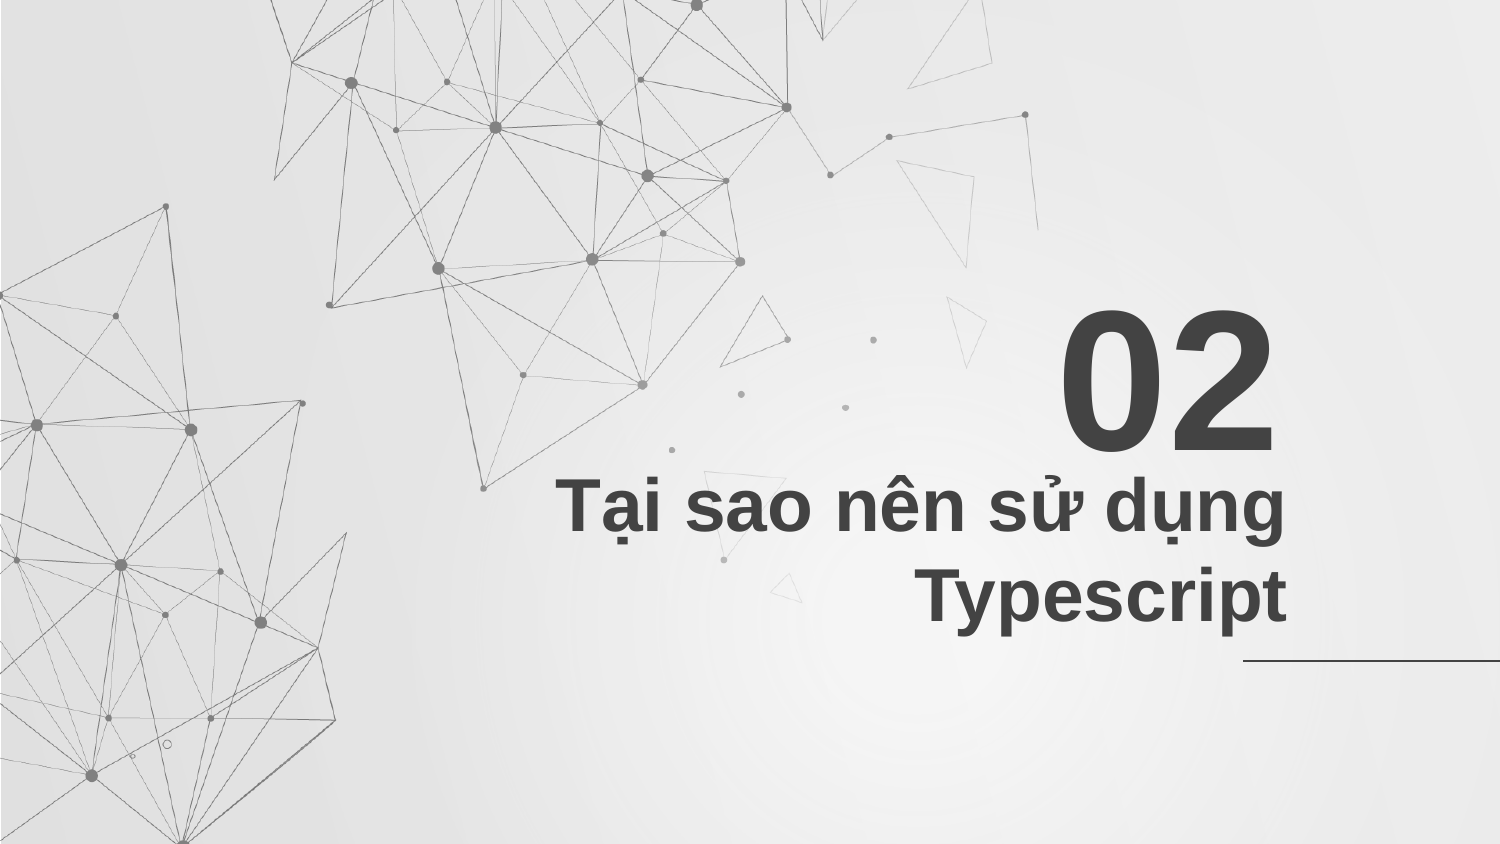

02
# Tại sao nên sử dụng Typescript